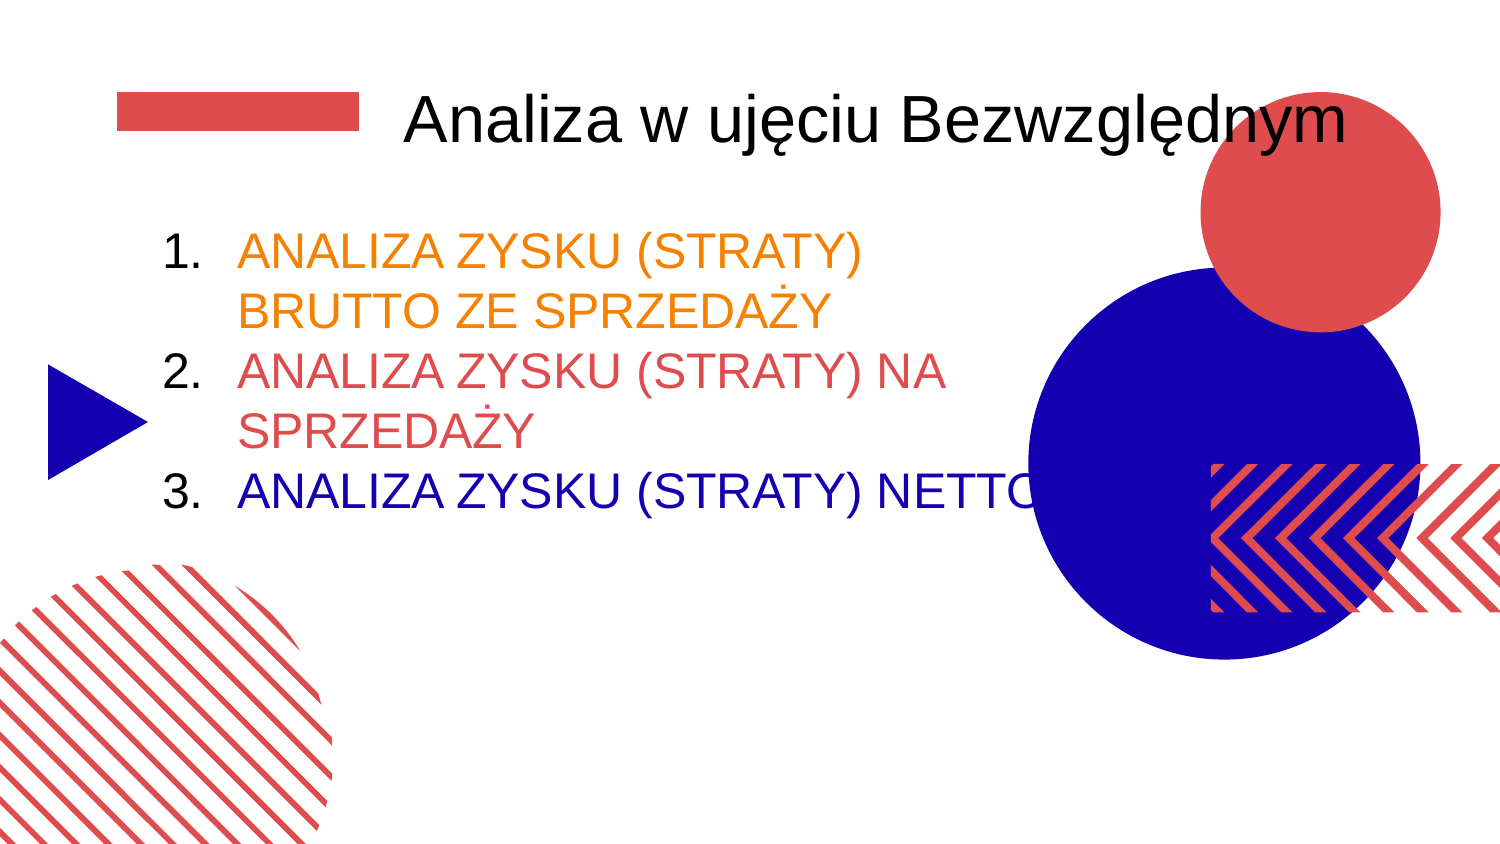

# Analiza w ujęciu Bezwzględnym
ANALIZA ZYSKU (STRATY) BRUTTO ZE SPRZEDAŻY
ANALIZA ZYSKU (STRATY) NA SPRZEDAŻY
ANALIZA ZYSKU (STRATY) NETTO